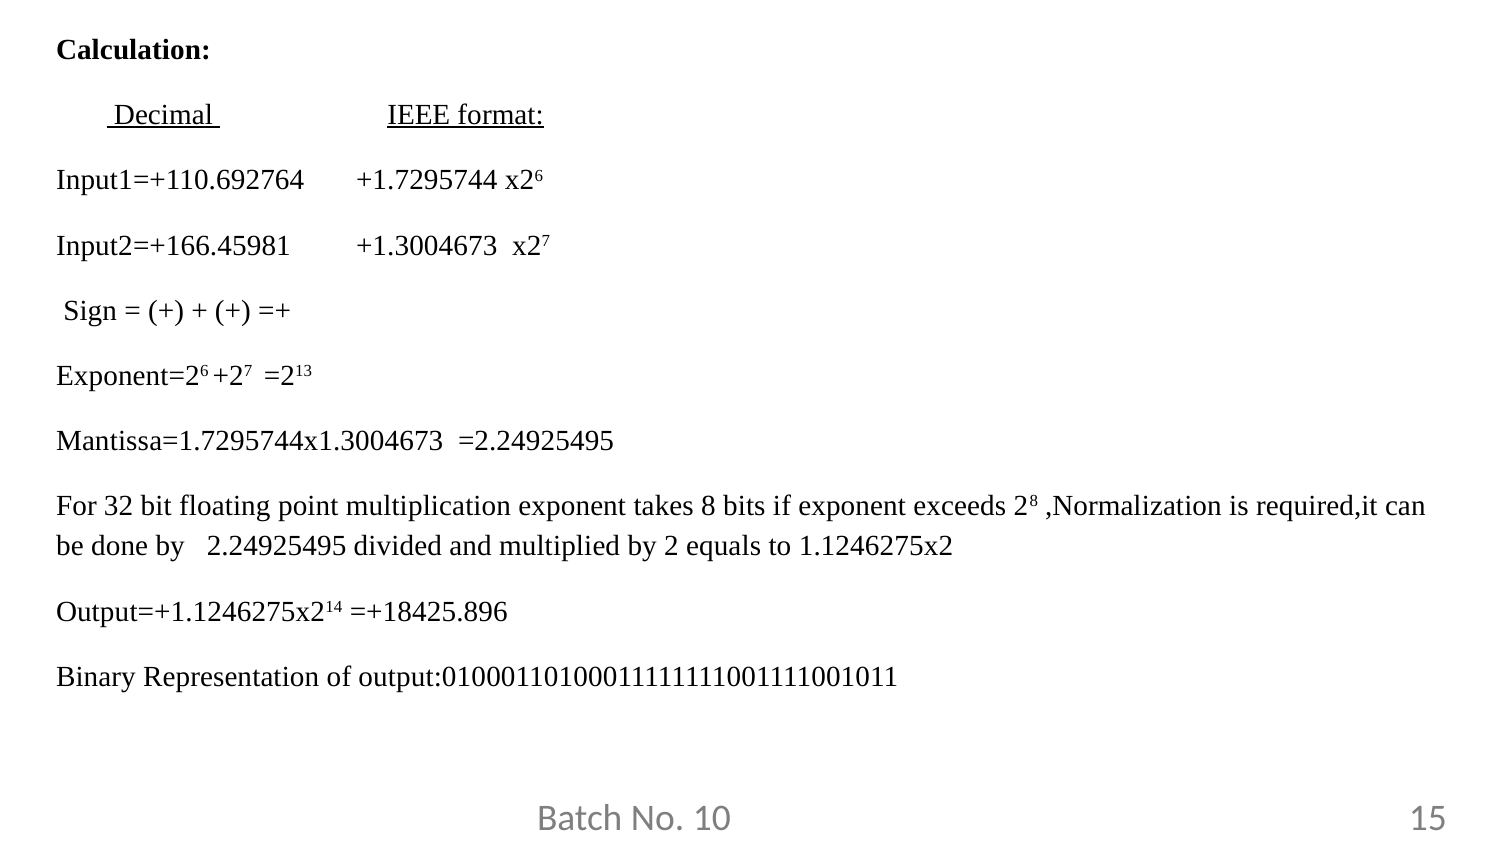

Calculation:
        Decimal                        IEEE format:
Input1=+110.692764     	+1.7295744 x26
Input2=+166.45981       	+1.3004673  x27
 Sign = (+) + (+) =+
Exponent=26 +27  =213
Mantissa=1.7295744x1.3004673  =2.24925495
For 32 bit floating point multiplication exponent takes 8 bits if exponent exceeds 28 ,Normalization is required,it can be done by   2.24925495 divided and multiplied by 2 equals to 1.1246275x2
Output=+1.1246275x214 =+18425.896
Binary Representation of output:01000110100011111111001111001011
              Batch No. 10                                                                                15